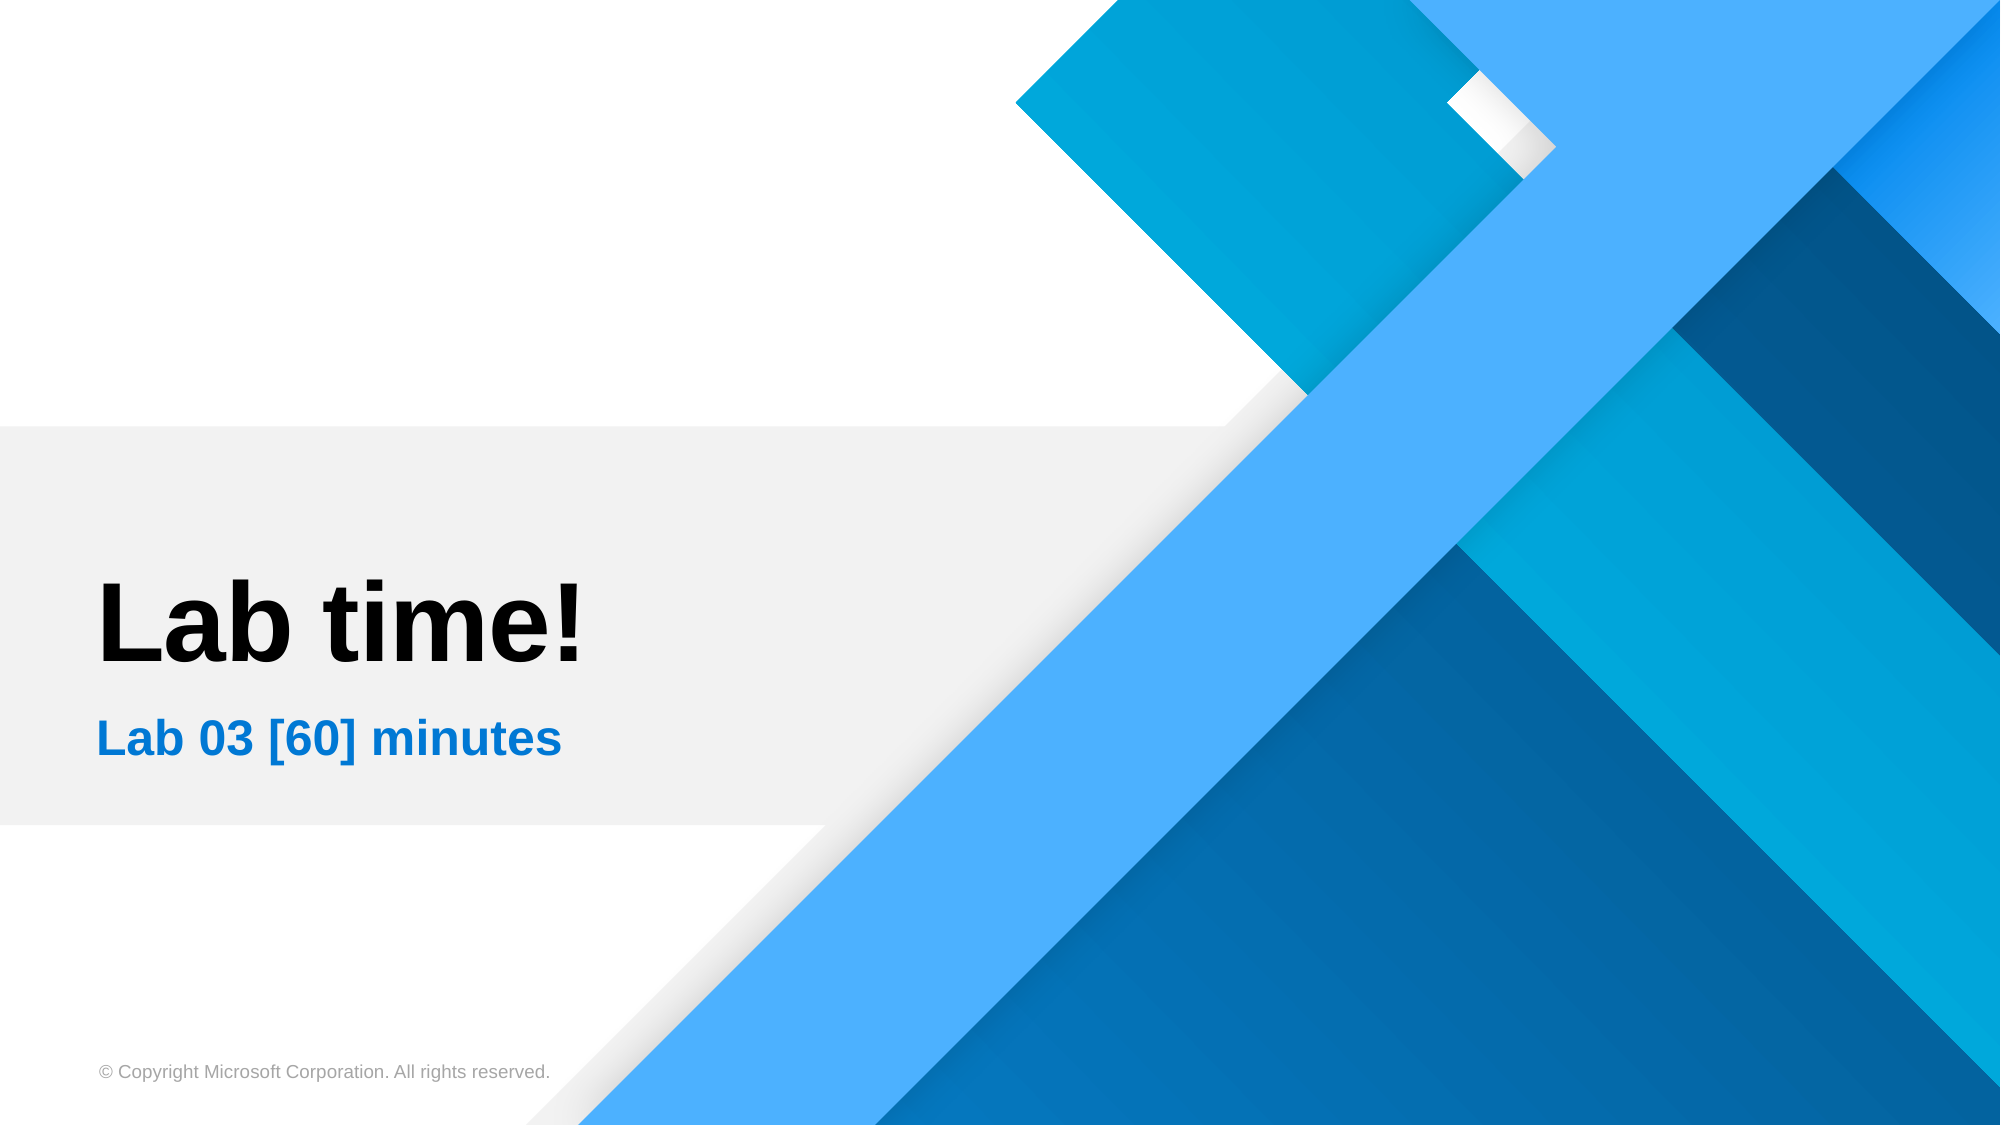

# Lab time!
Lab 03 [60] minutes